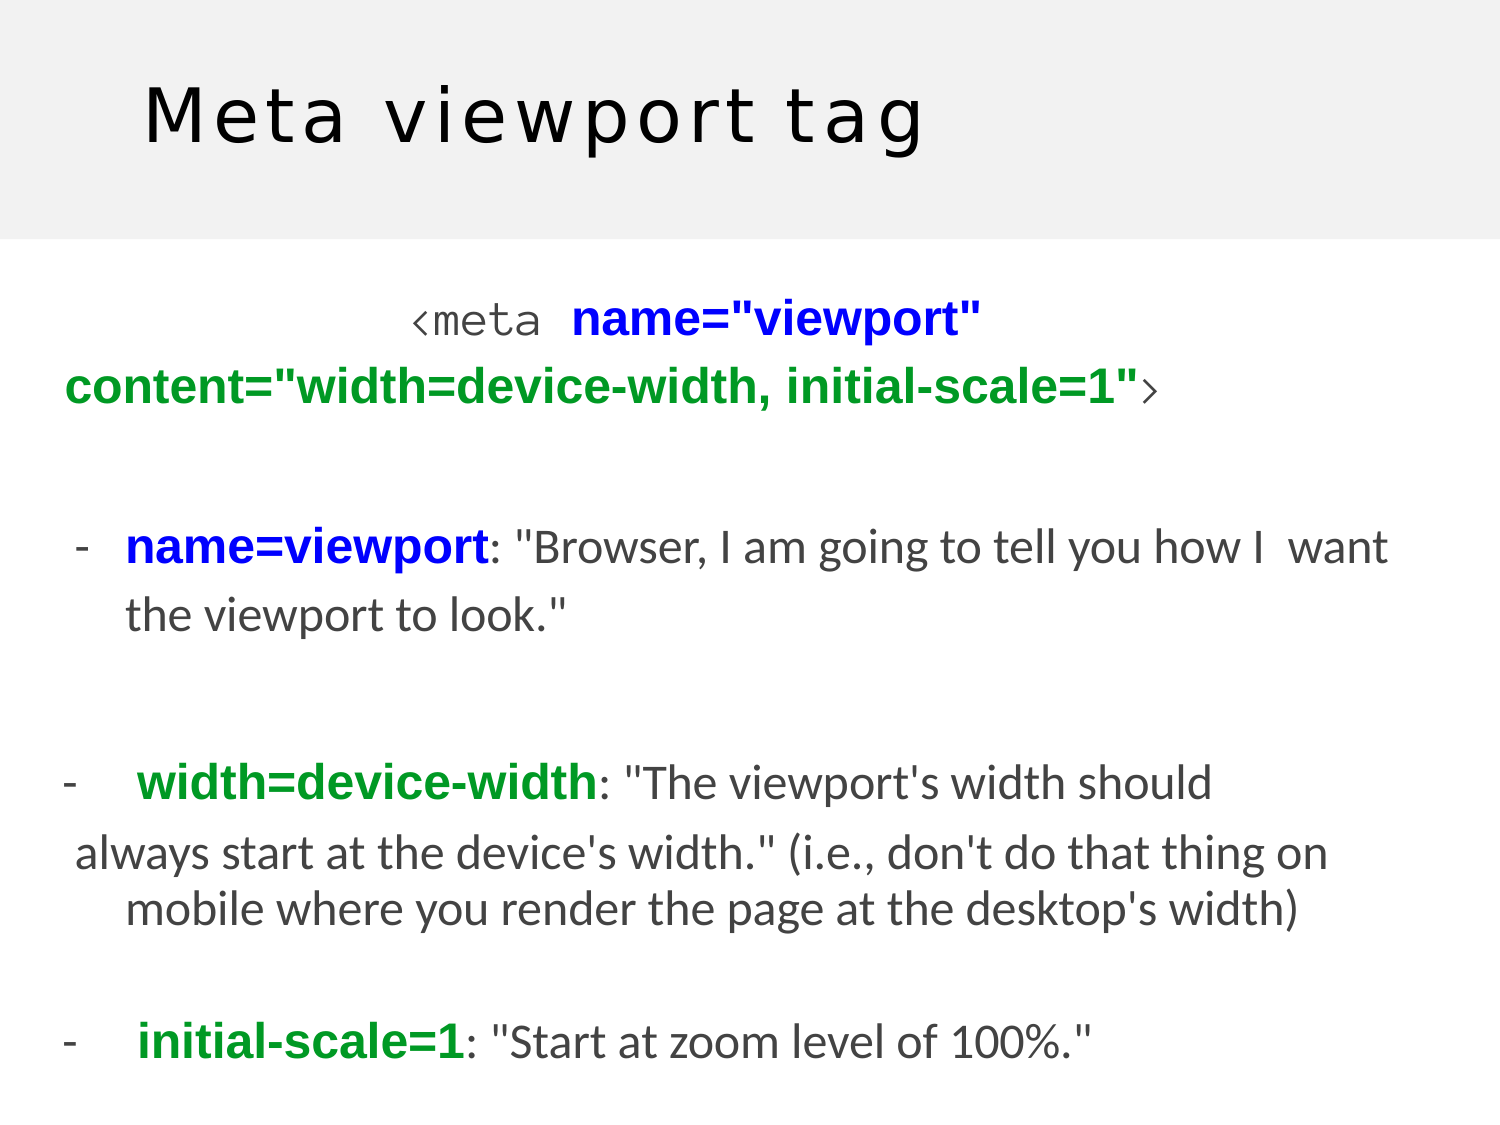

# Meta viewport tag
<meta name="viewport"  content="width=device-width, initial-scale=1">

-	name=viewport: "Browser, I am going to tell you how I  want the viewport to look."

-	width=device-width: "The viewport's width should
always start at the device's width." (i.e., don't do that thing on  mobile where you render the page at the desktop's width)

-	initial-scale=1: "Start at zoom level of 100%."